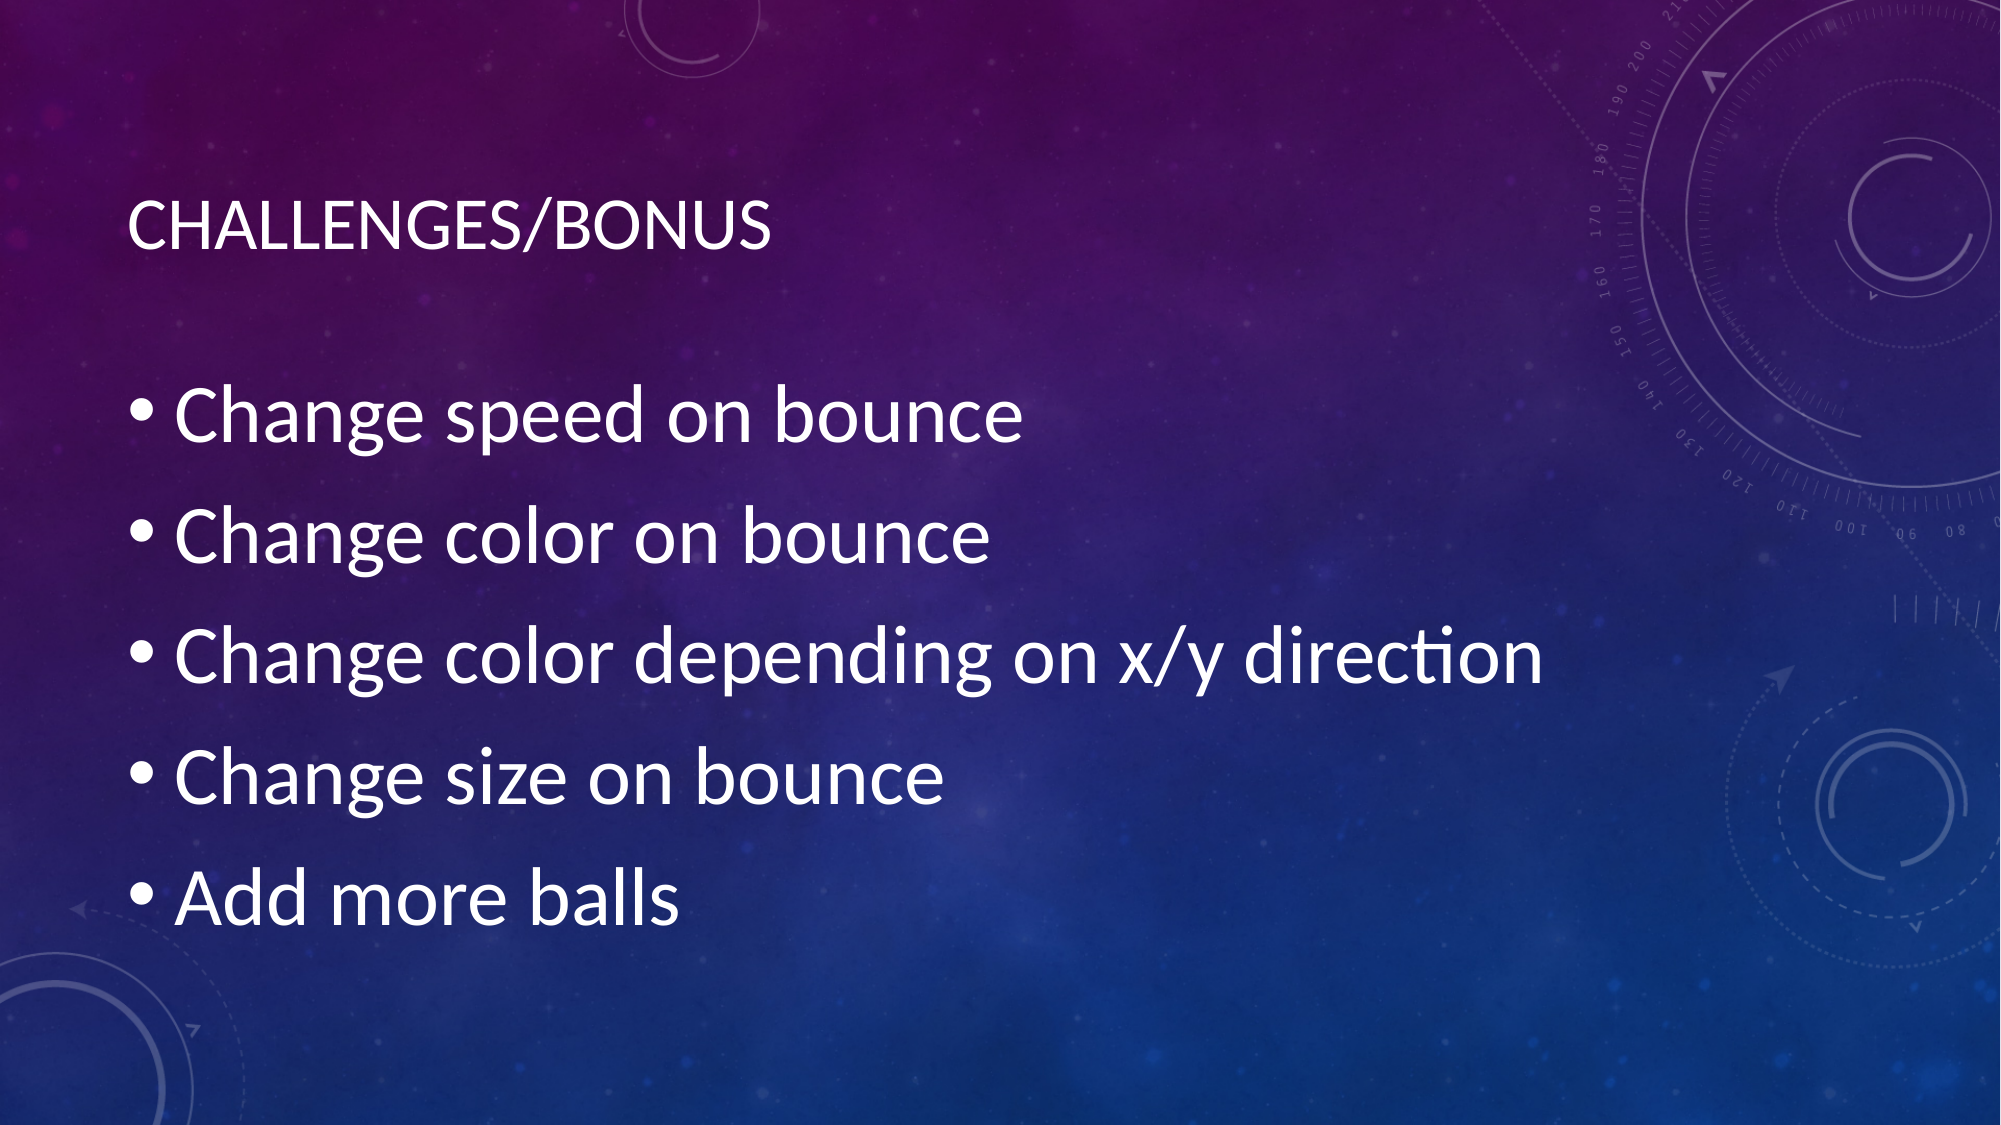

# Challenges/Bonus
Change speed on bounce
Change color on bounce
Change color depending on x/y direction
Change size on bounce
Add more balls